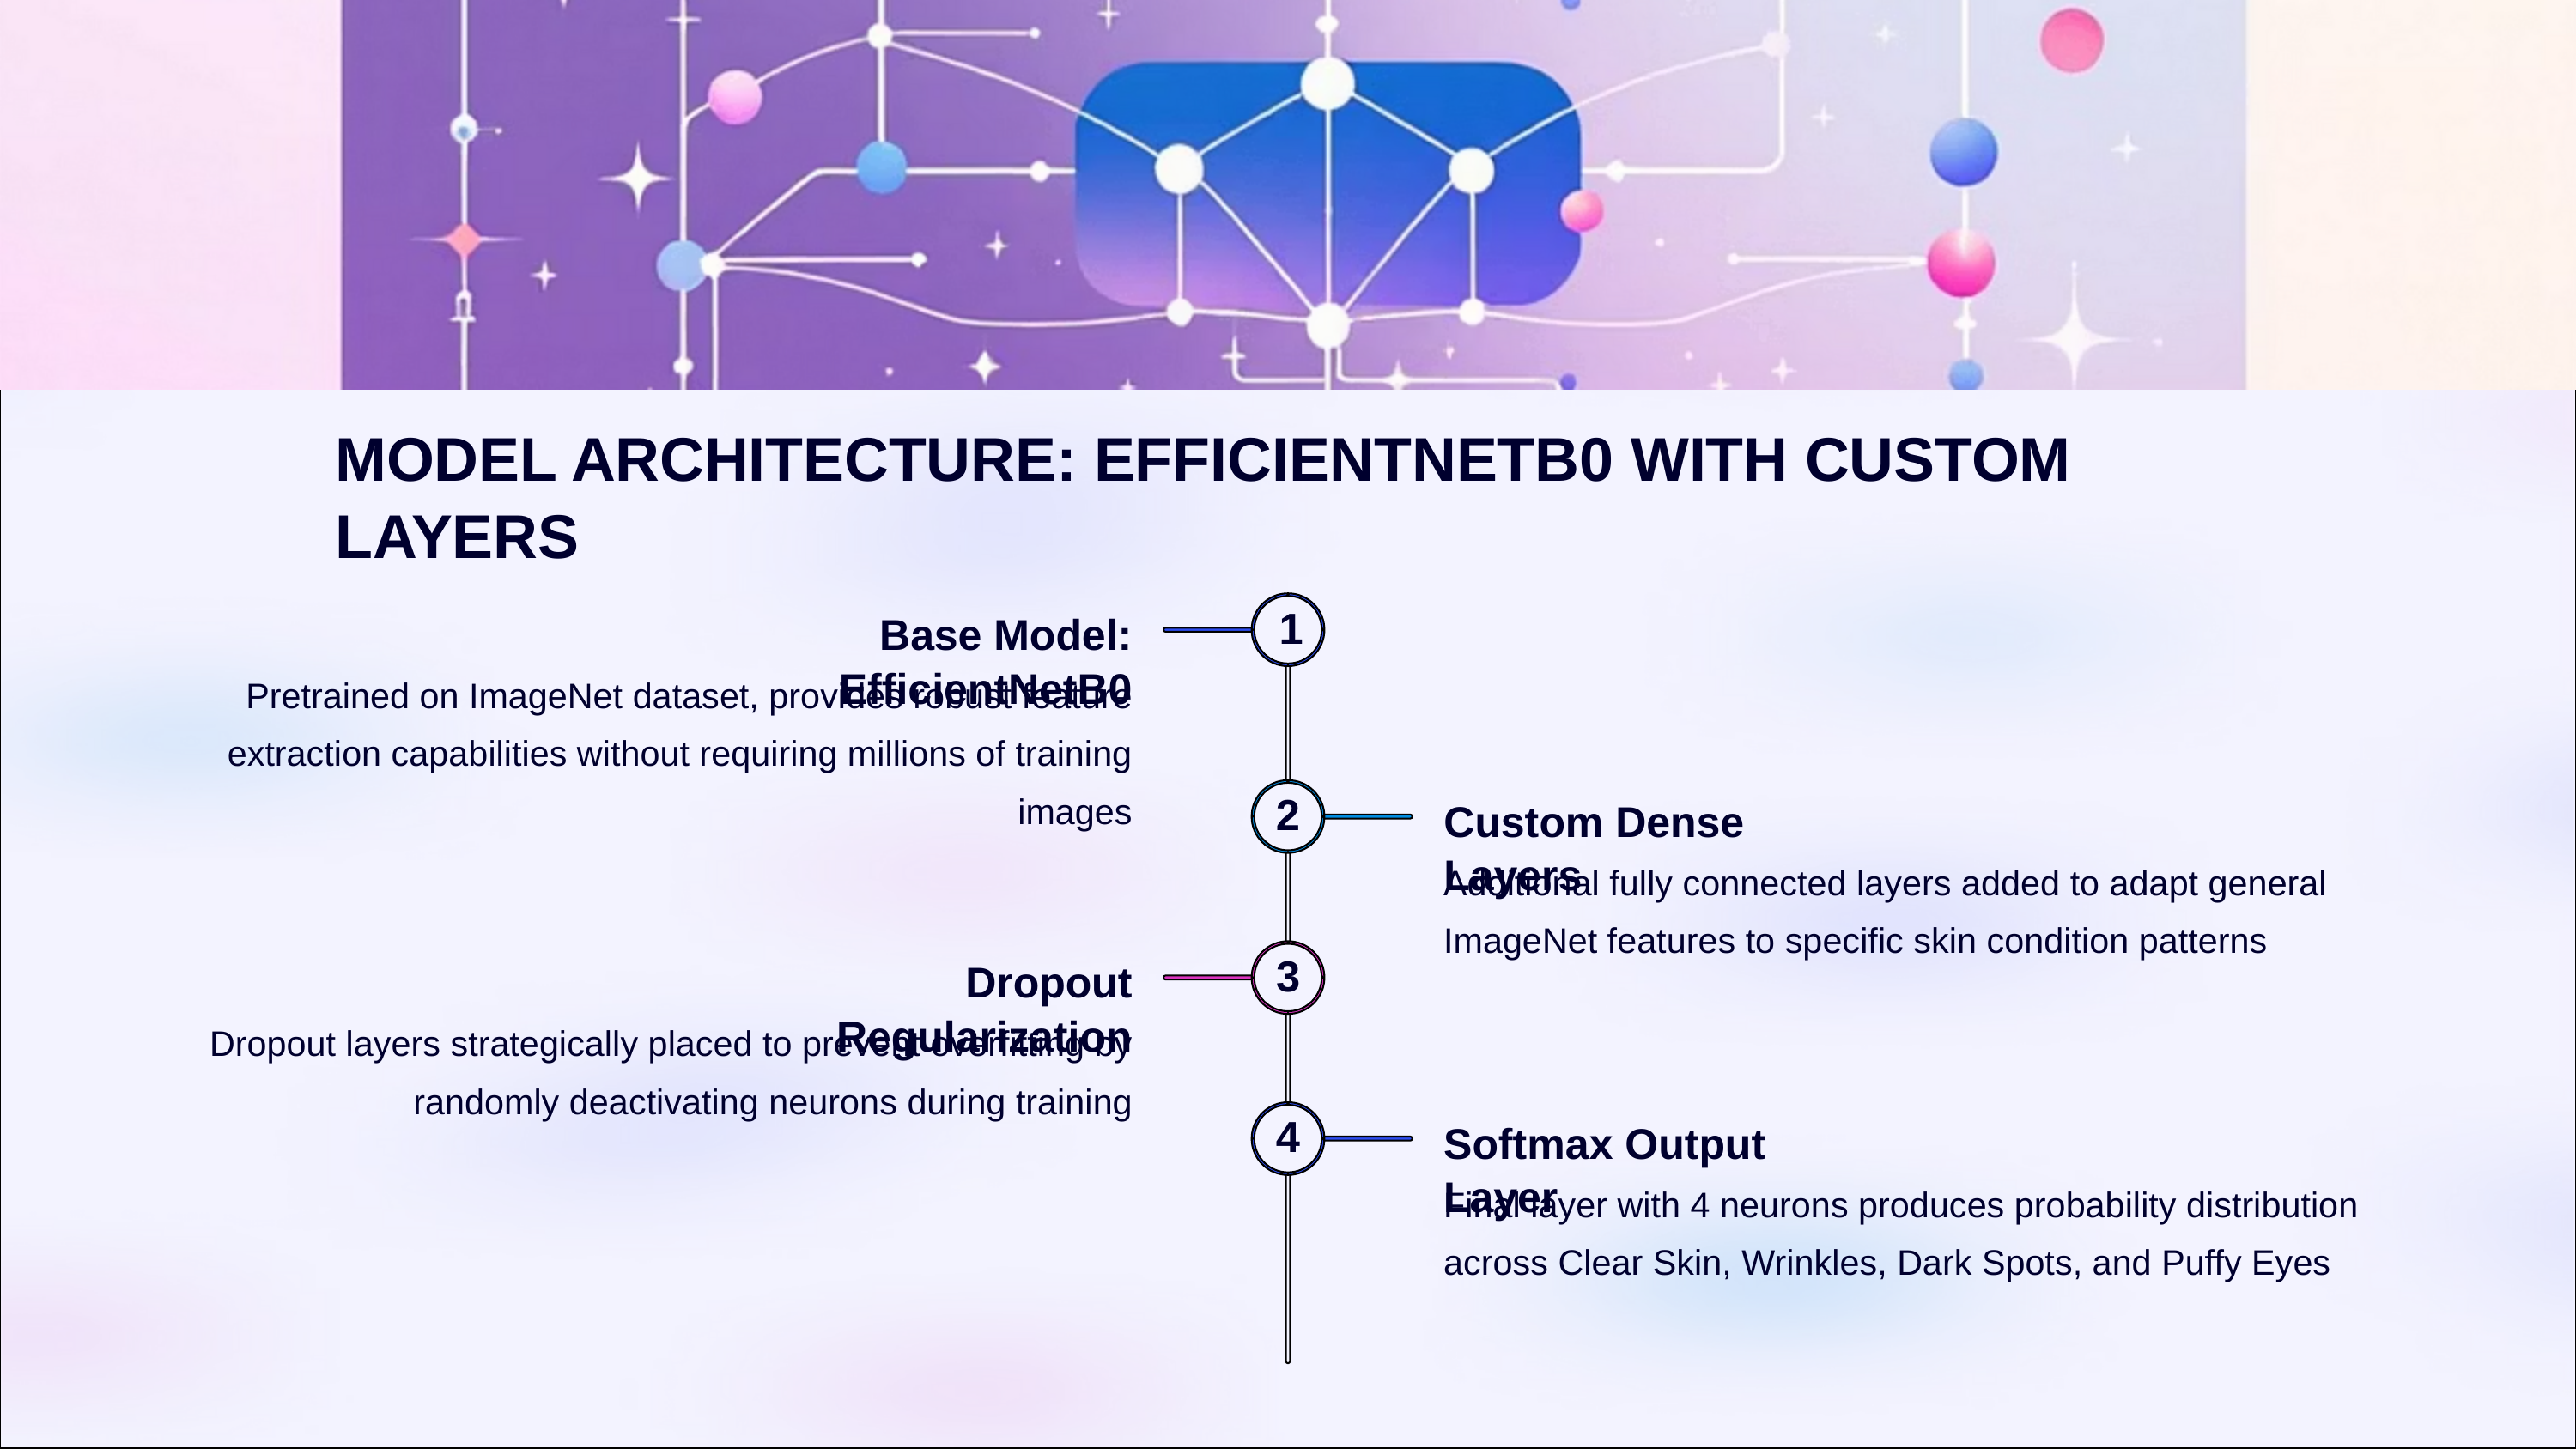

MODEL ARCHITECTURE: EFFICIENTNETB0 WITH CUSTOM LAYERS

Base Model: EfficientNetB0
1

Pretrained on ImageNet dataset, provides robust feature extraction capabilities without requiring millions of training images

Custom Dense Layers
2

Additional fully connected layers added to adapt general ImageNet features to specific skin condition patterns

Dropout Regularization
3

Dropout layers strategically placed to prevent overfitting by randomly deactivating neurons during training

Softmax Output Layer
4

Final layer with 4 neurons produces probability distribution across Clear Skin, Wrinkles, Dark Spots, and Puffy Eyes